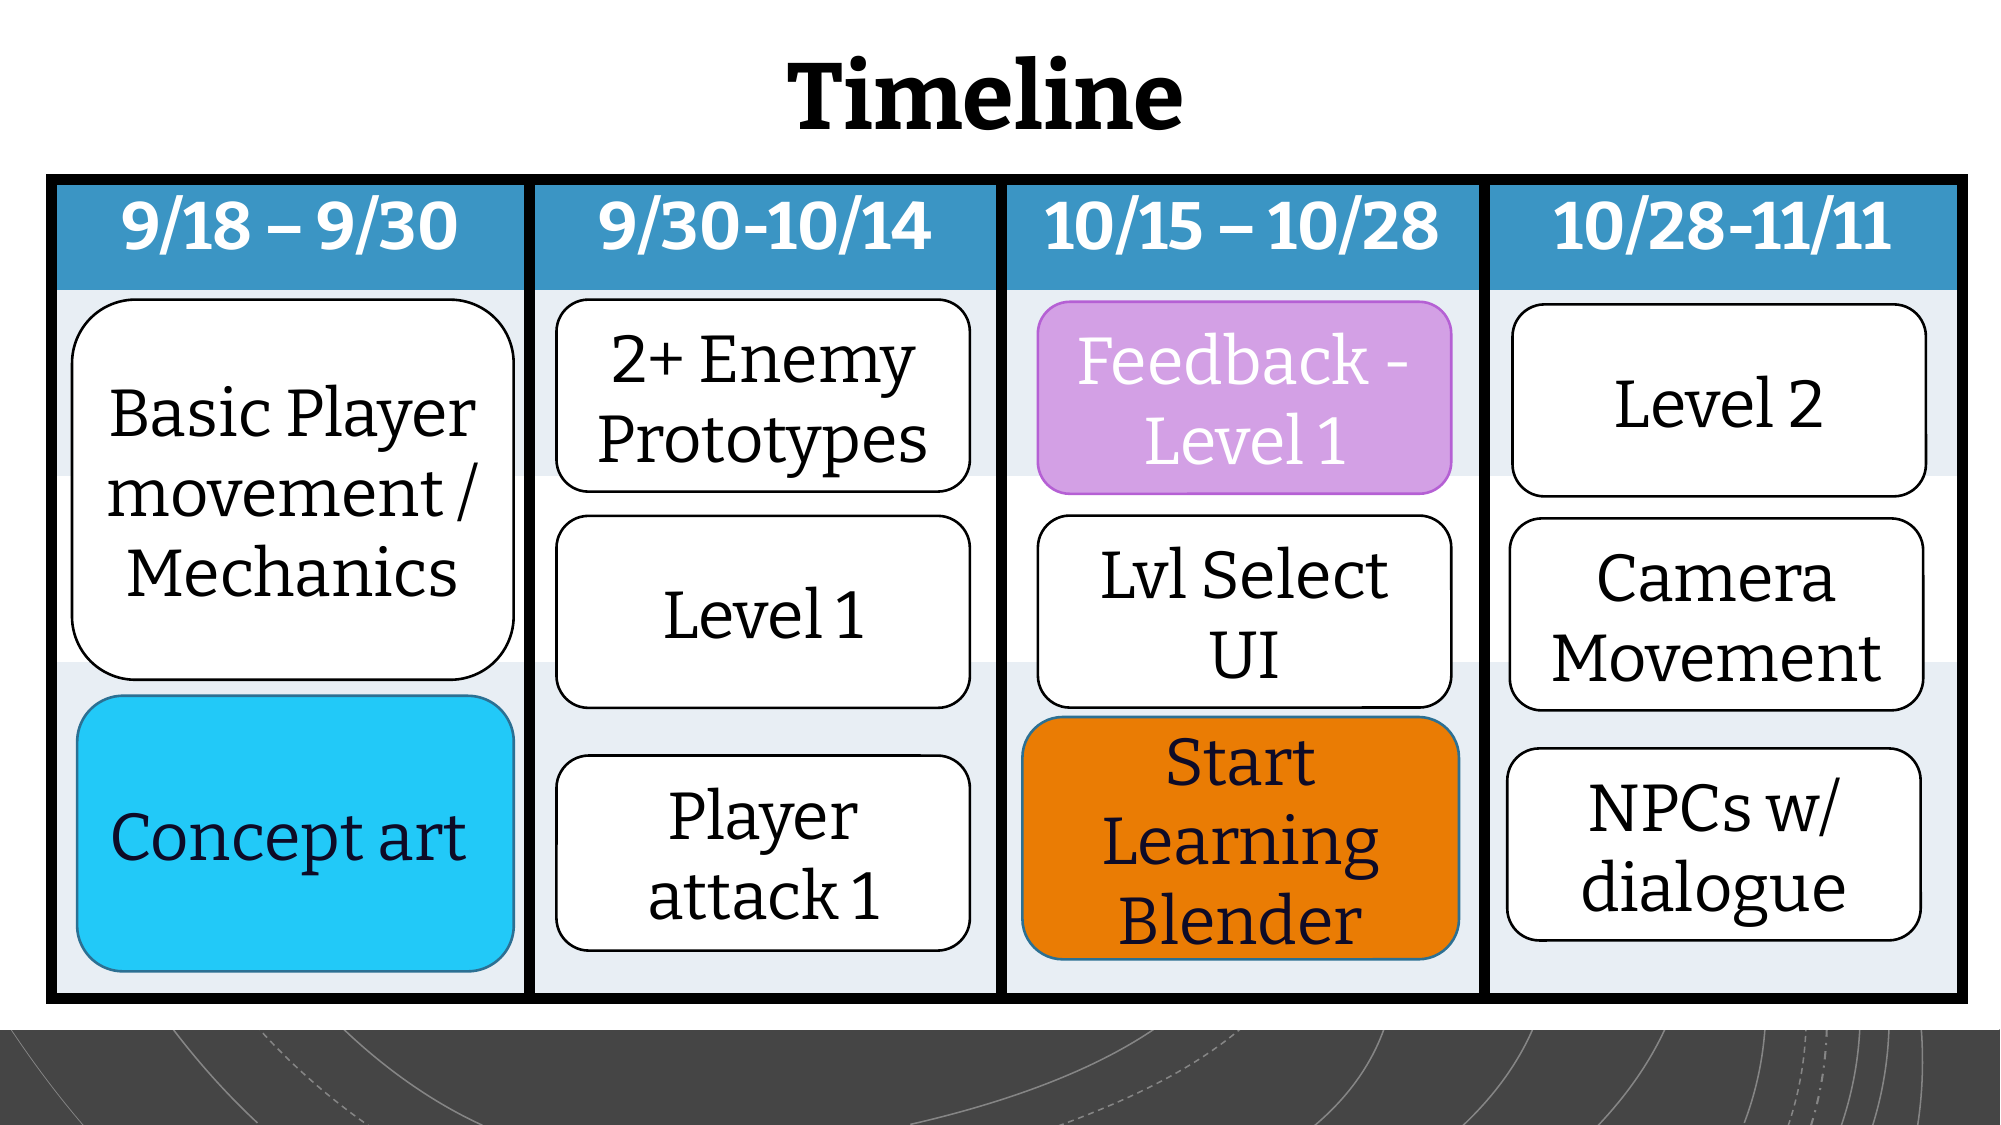

Timeline
| 9/18 – 9/30 | 9/30-10/14 | 10/15 – 10/28 | 10/28-11/11 |
| --- | --- | --- | --- |
|  |  |  |  |
|  |  |  |  |
|  |  |  |  |
Basic Player movement / Mechanics
2+ Enemy Prototypes
Feedback - Level 1
Level 2
Lvl Select UI
Level 1
Camera Movement
Concept art
Start Learning Blender

NPCs w/ dialogue
Player attack 1